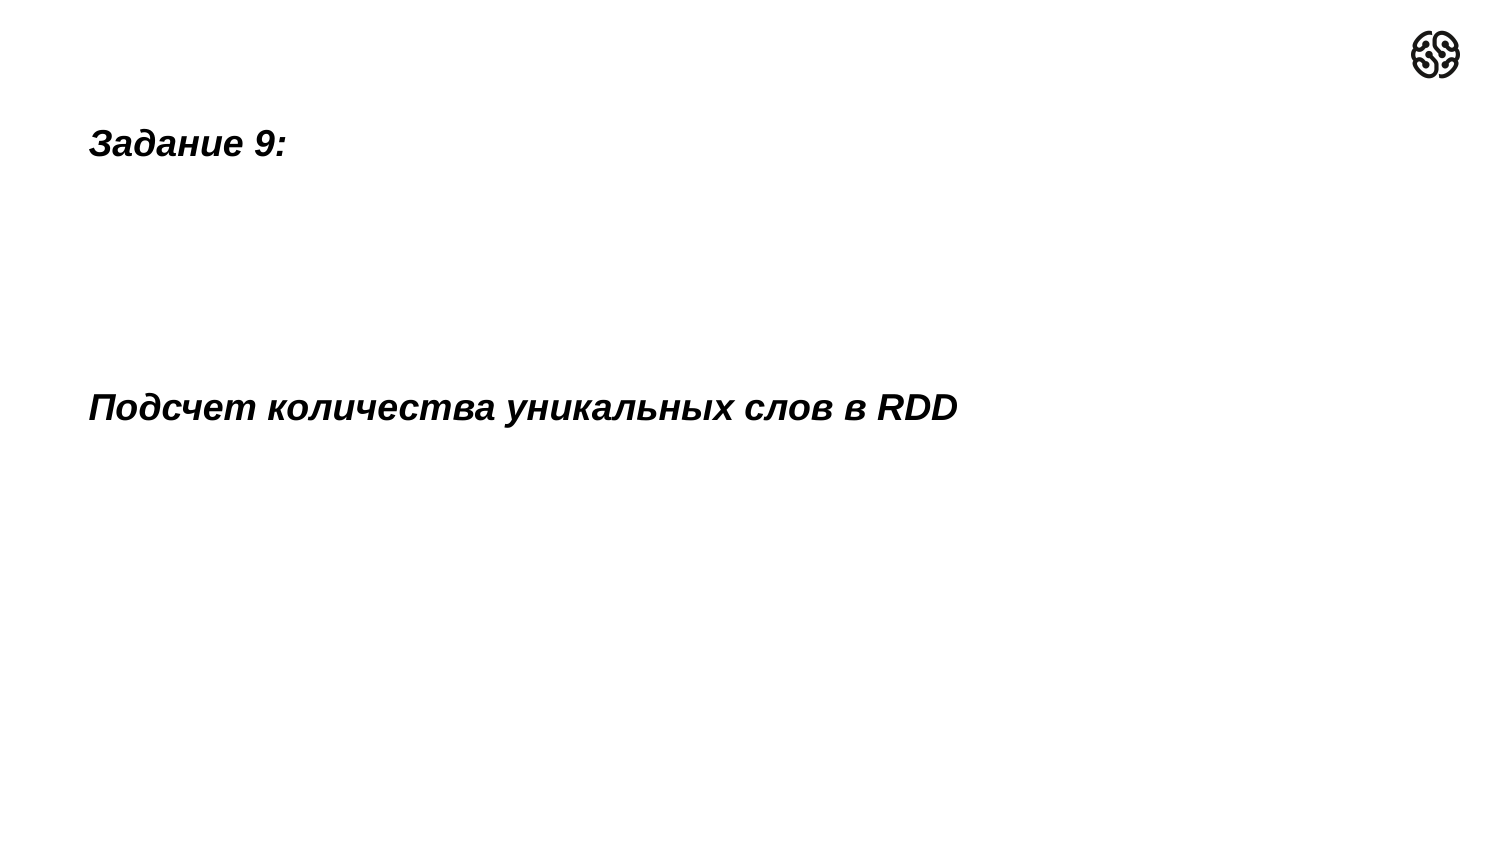

Задание 9:

Подсчет количества уникальных слов в RDD